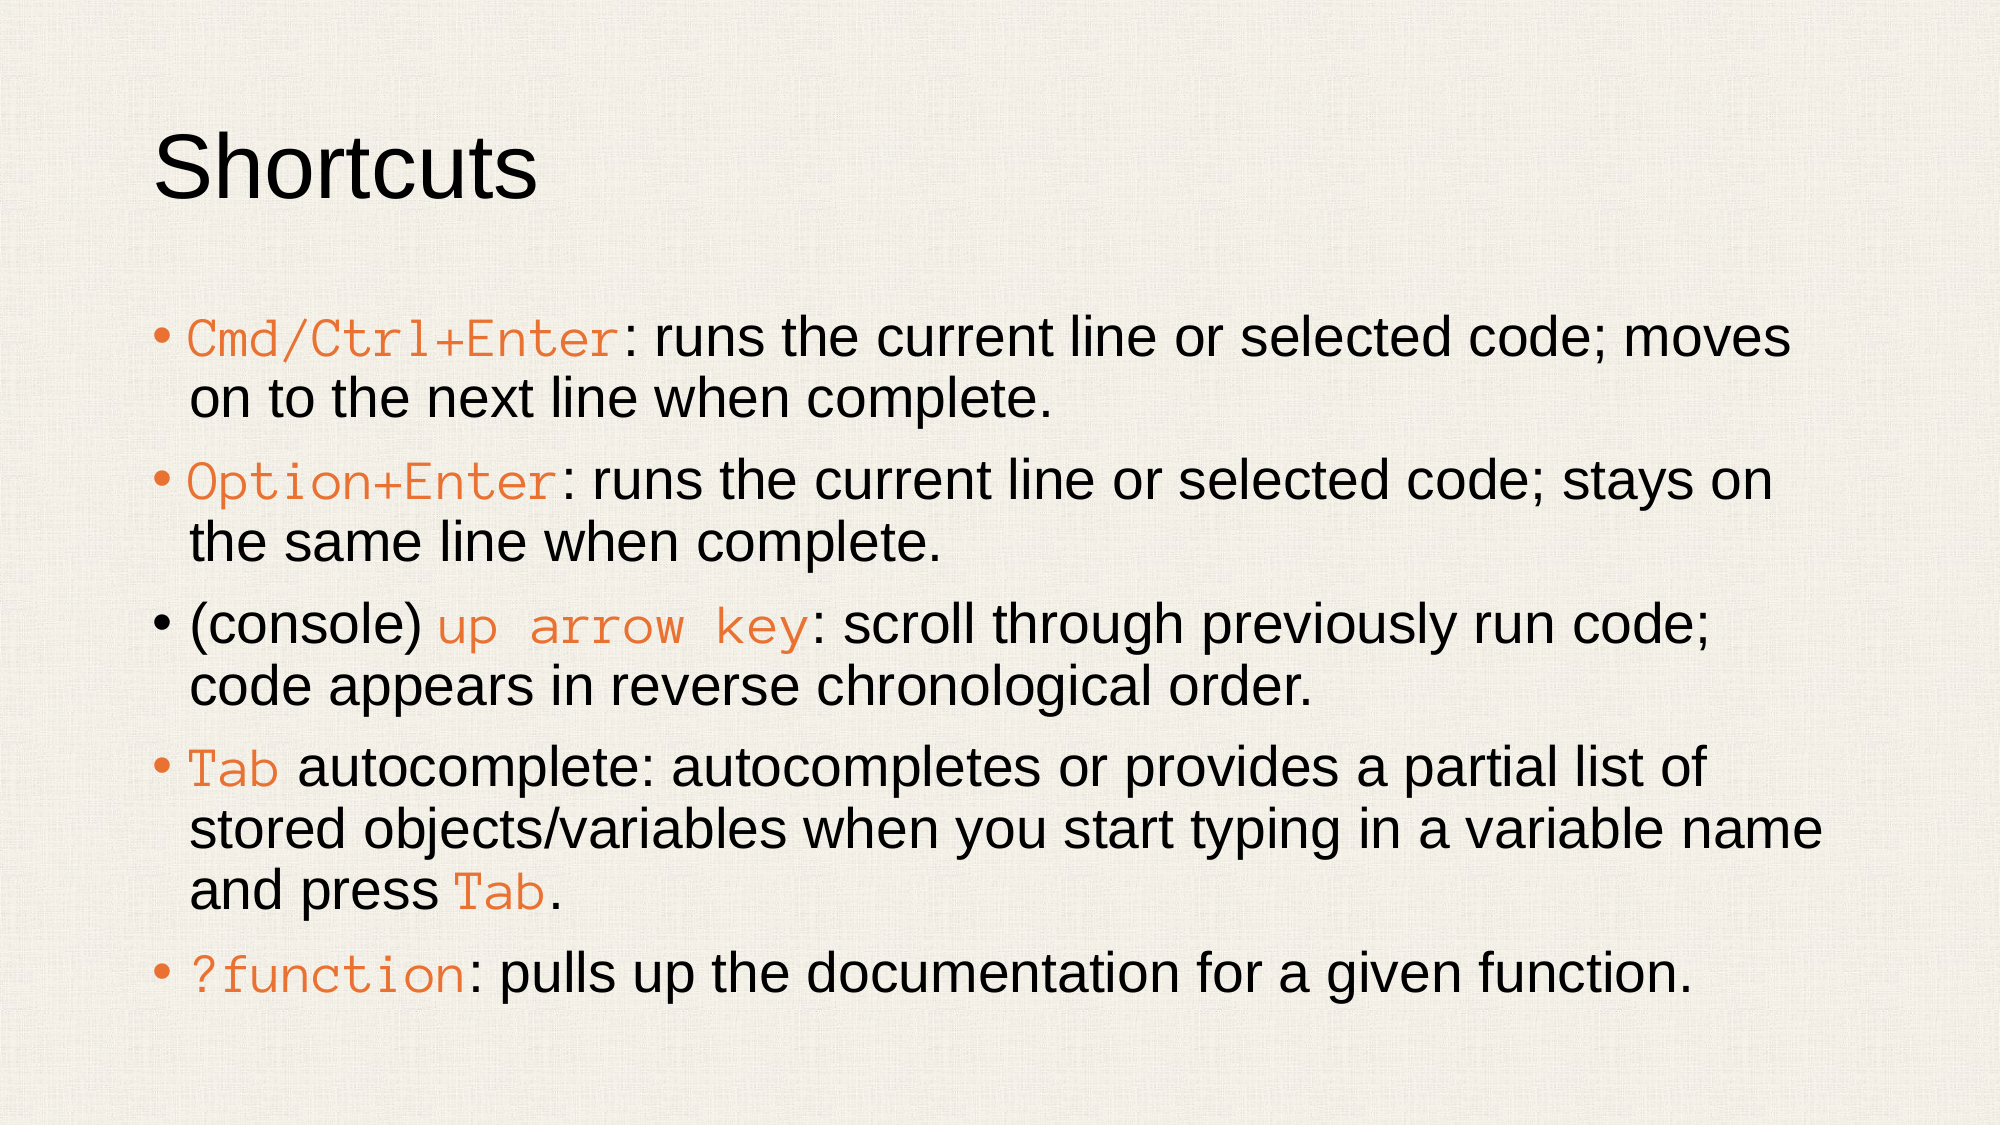

# Shortcuts
Cmd/Ctrl+Enter: runs the current line or selected code; moves on to the next line when complete.
Option+Enter: runs the current line or selected code; stays on the same line when complete.
(console) up arrow key: scroll through previously run code; code appears in reverse chronological order.
Tab autocomplete: autocompletes or provides a partial list of stored objects/variables when you start typing in a variable name and press Tab.
?function: pulls up the documentation for a given function.